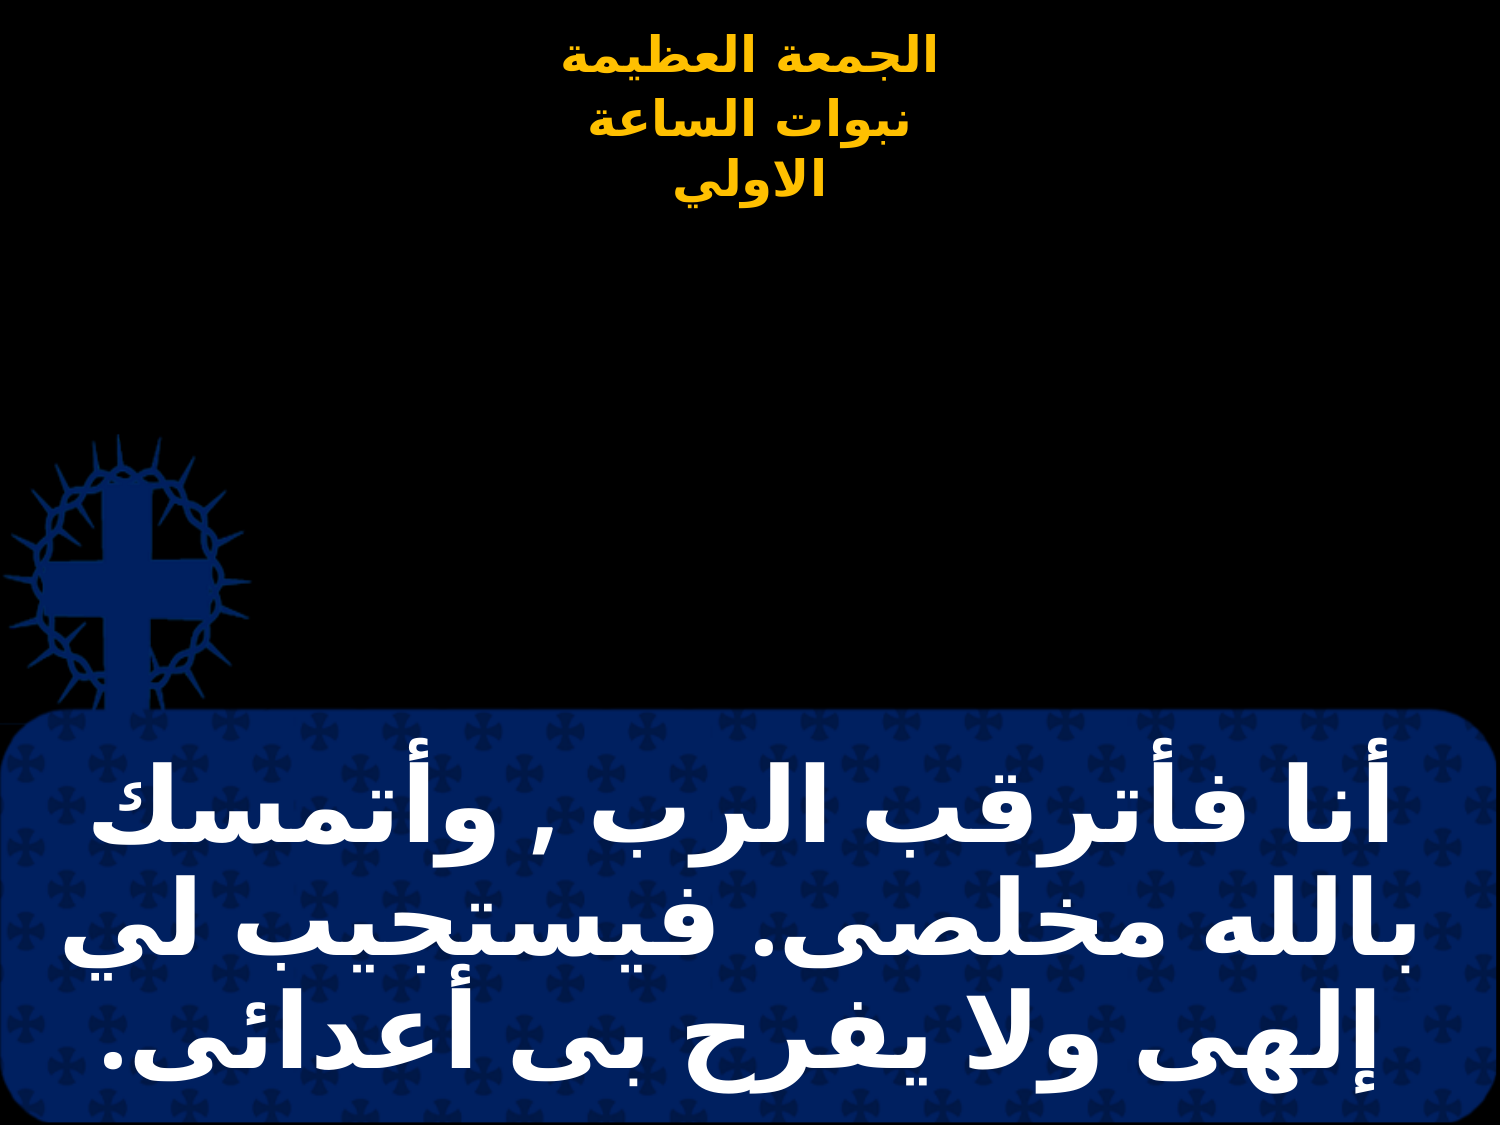

# أنا فأترقب الرب , وأتمسك بالله مخلصى. فيستجيب لي إلهى ولا يفرح بى أعدائى.